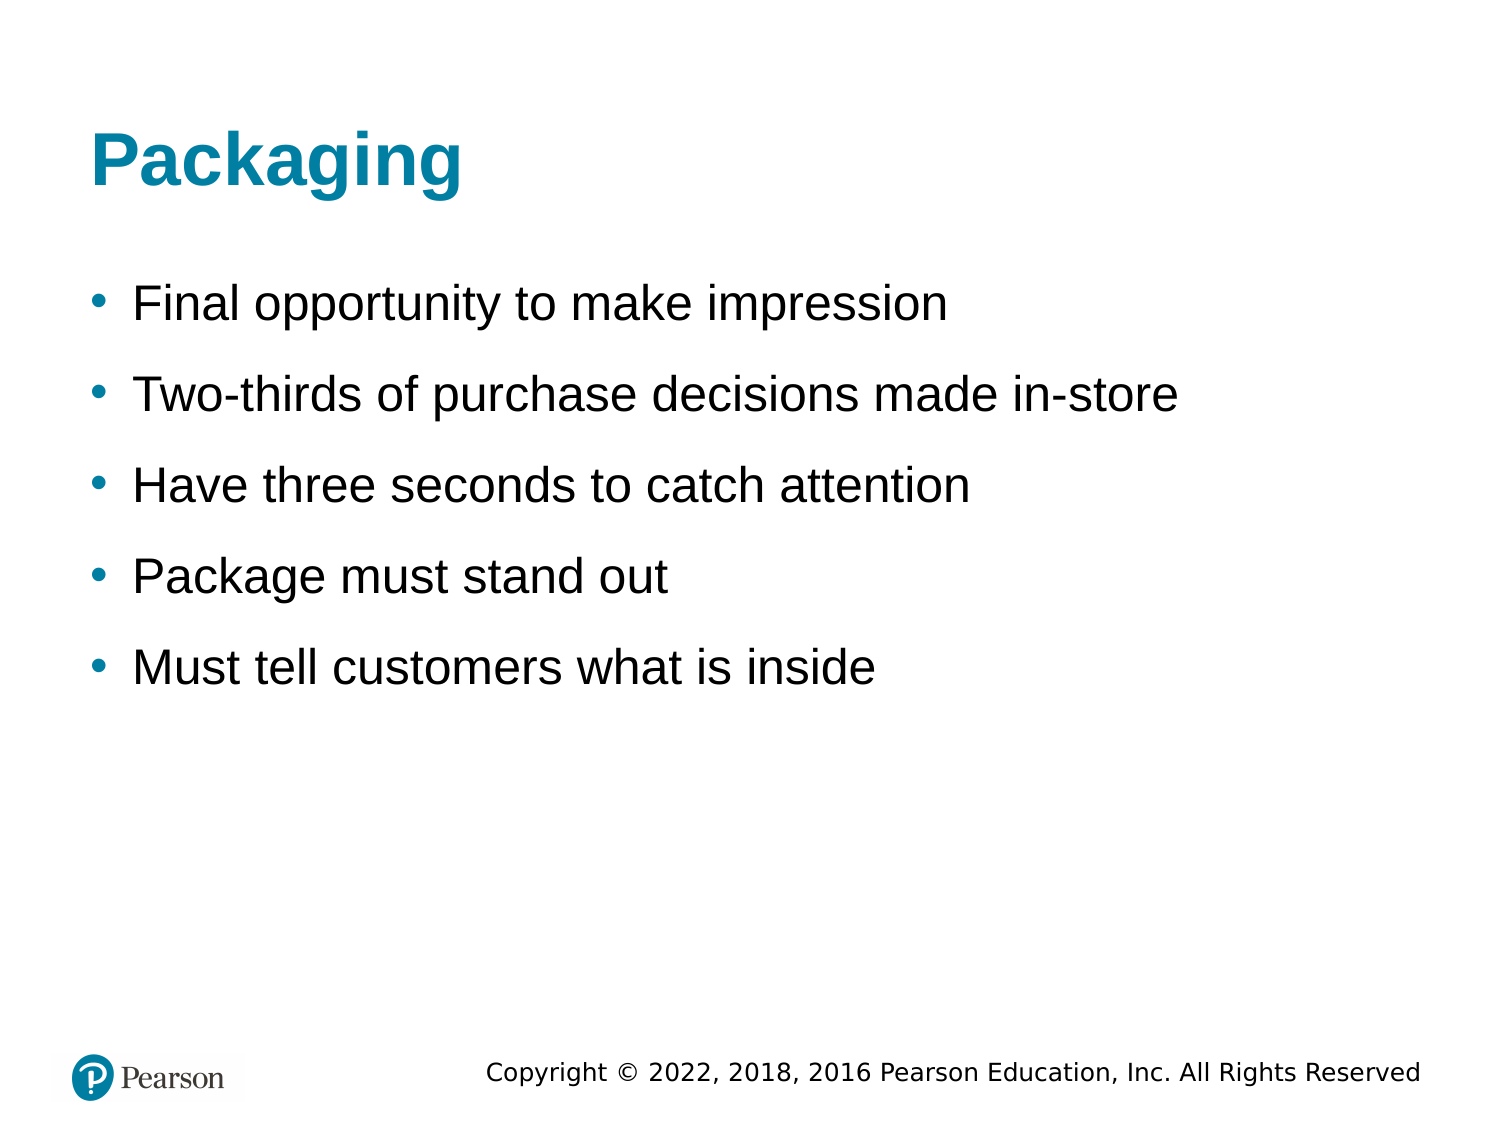

# Packaging
Final opportunity to make impression
Two-thirds of purchase decisions made in-store
Have three seconds to catch attention
Package must stand out
Must tell customers what is inside